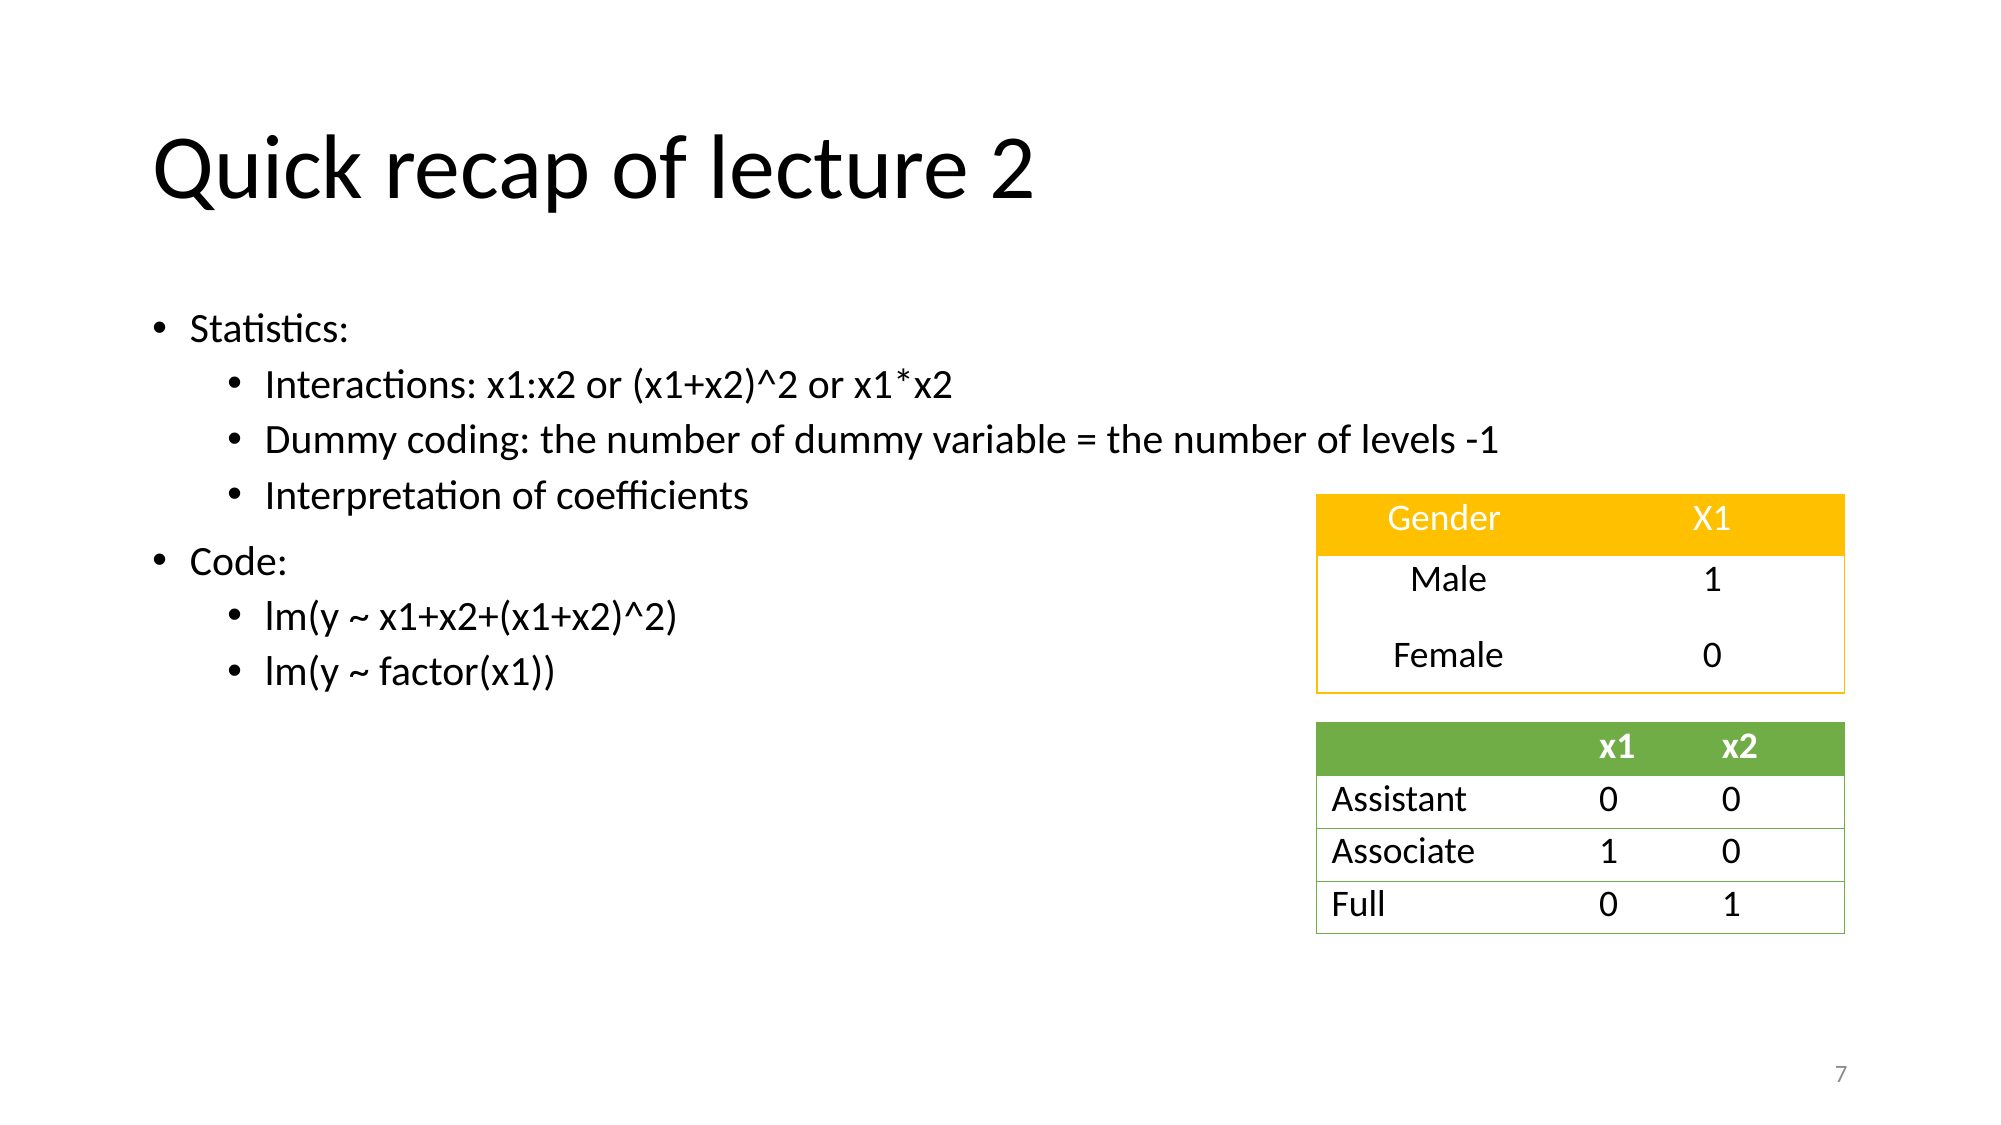

# Quick recap of lecture 2
Statistics:
Interactions: x1:x2 or (x1+x2)^2 or x1*x2
Dummy coding: the number of dummy variable = the number of levels -1
Interpretation of coefficients
Code:
lm(y ~ x1+x2+(x1+x2)^2)
lm(y ~ factor(x1))

| Gender | X1 |
| --- | --- |
| Male | 1 |
| Female | 0 |
|  | x1 | x2 |
| --- | --- | --- |
| Assistant | 0 | 0 |
| Associate | 1 | 0 |
| Full | 0 | 1 |
7